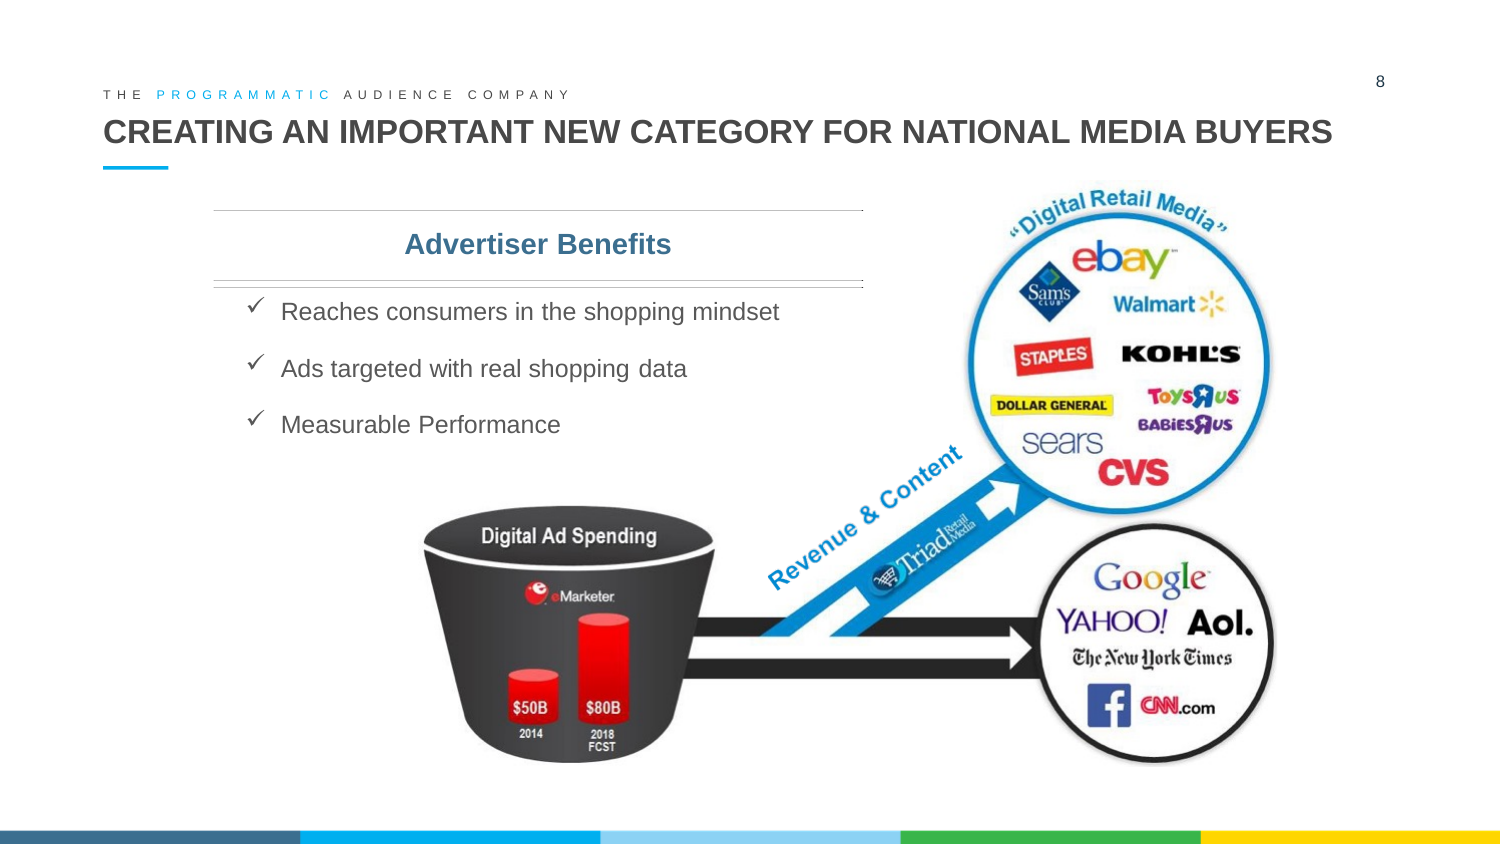

8
THE PROGRAMMATIC AUDIENCE COMPANY
# CREATING AN IMPORTANT NEW CATEGORY FOR NATIONAL MEDIA BUYERS

Advertiser Benefits

Reaches consumers in the shopping mindset

Ads targeted with real shopping data

Measurable Performance